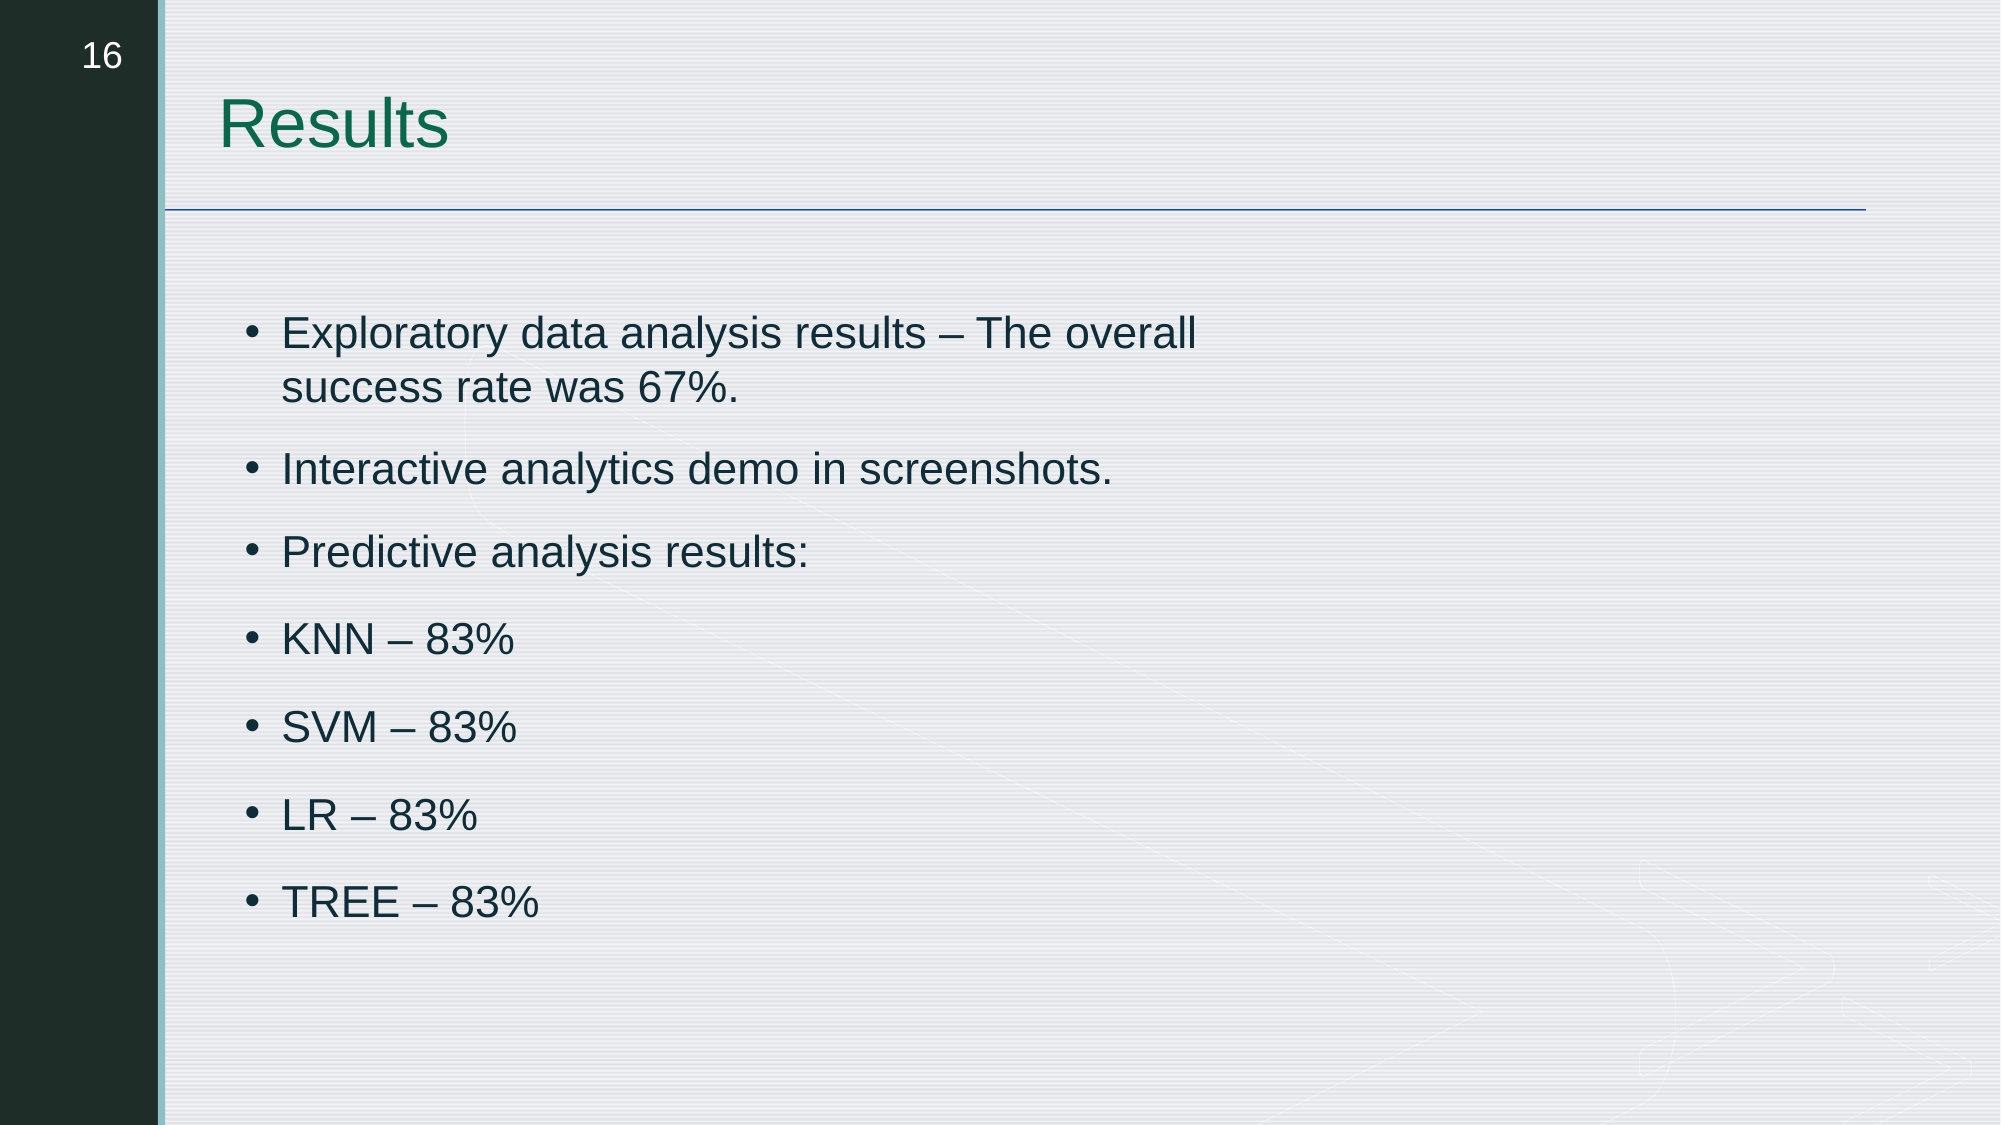

16
Results
Exploratory data analysis results – The overall success rate was 67%.
Interactive analytics demo in screenshots.
Predictive analysis results:
KNN – 83%
SVM – 83%
LR – 83%
TREE – 83%